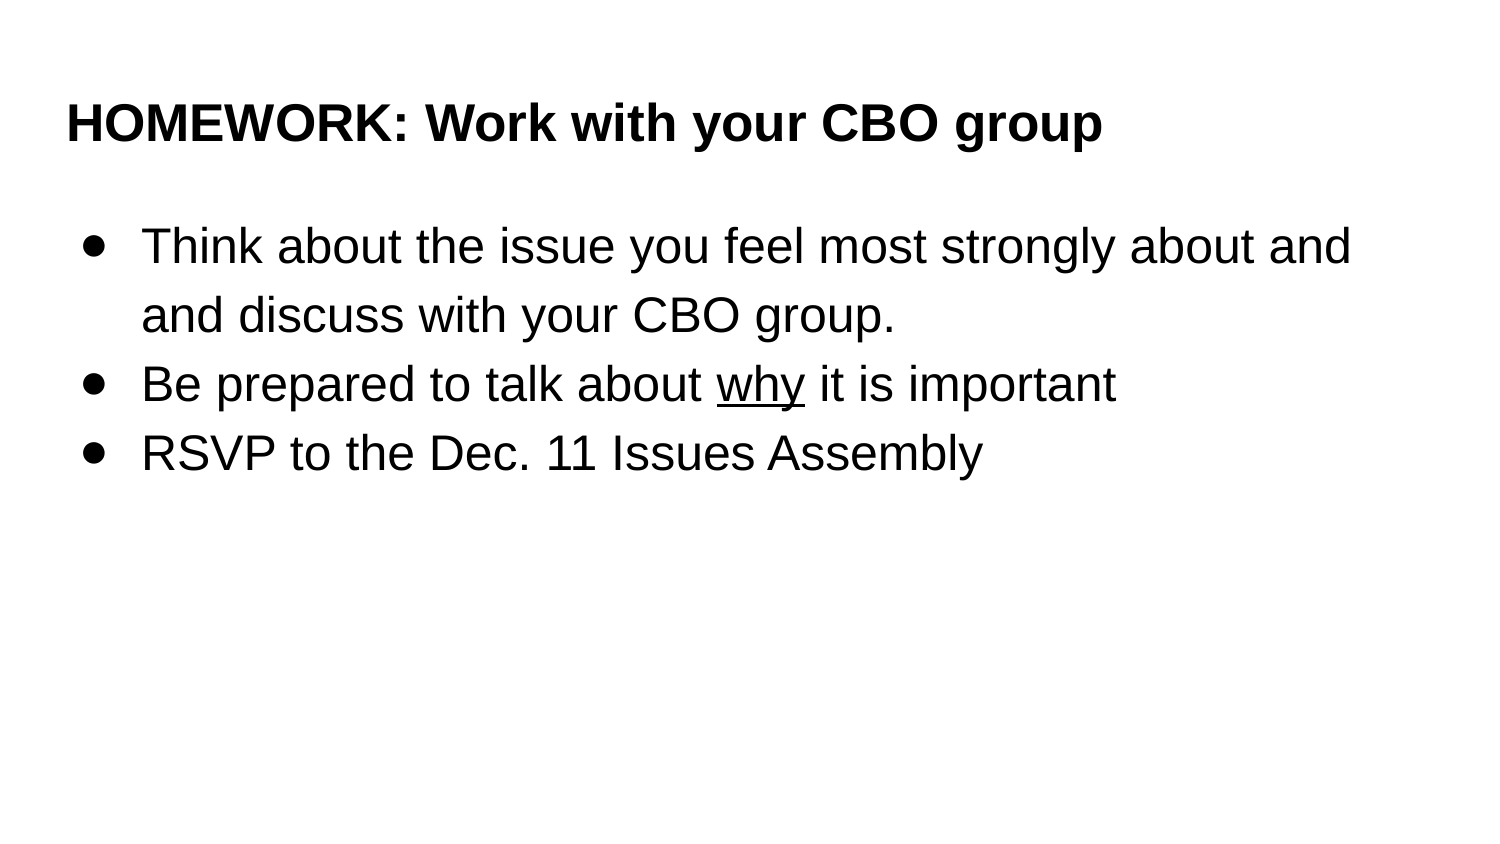

# HOMEWORK: Work with your CBO group

Think about the issue you feel most strongly about and and discuss with your CBO group.
Be prepared to talk about why it is important
RSVP to the Dec. 11 Issues Assembly